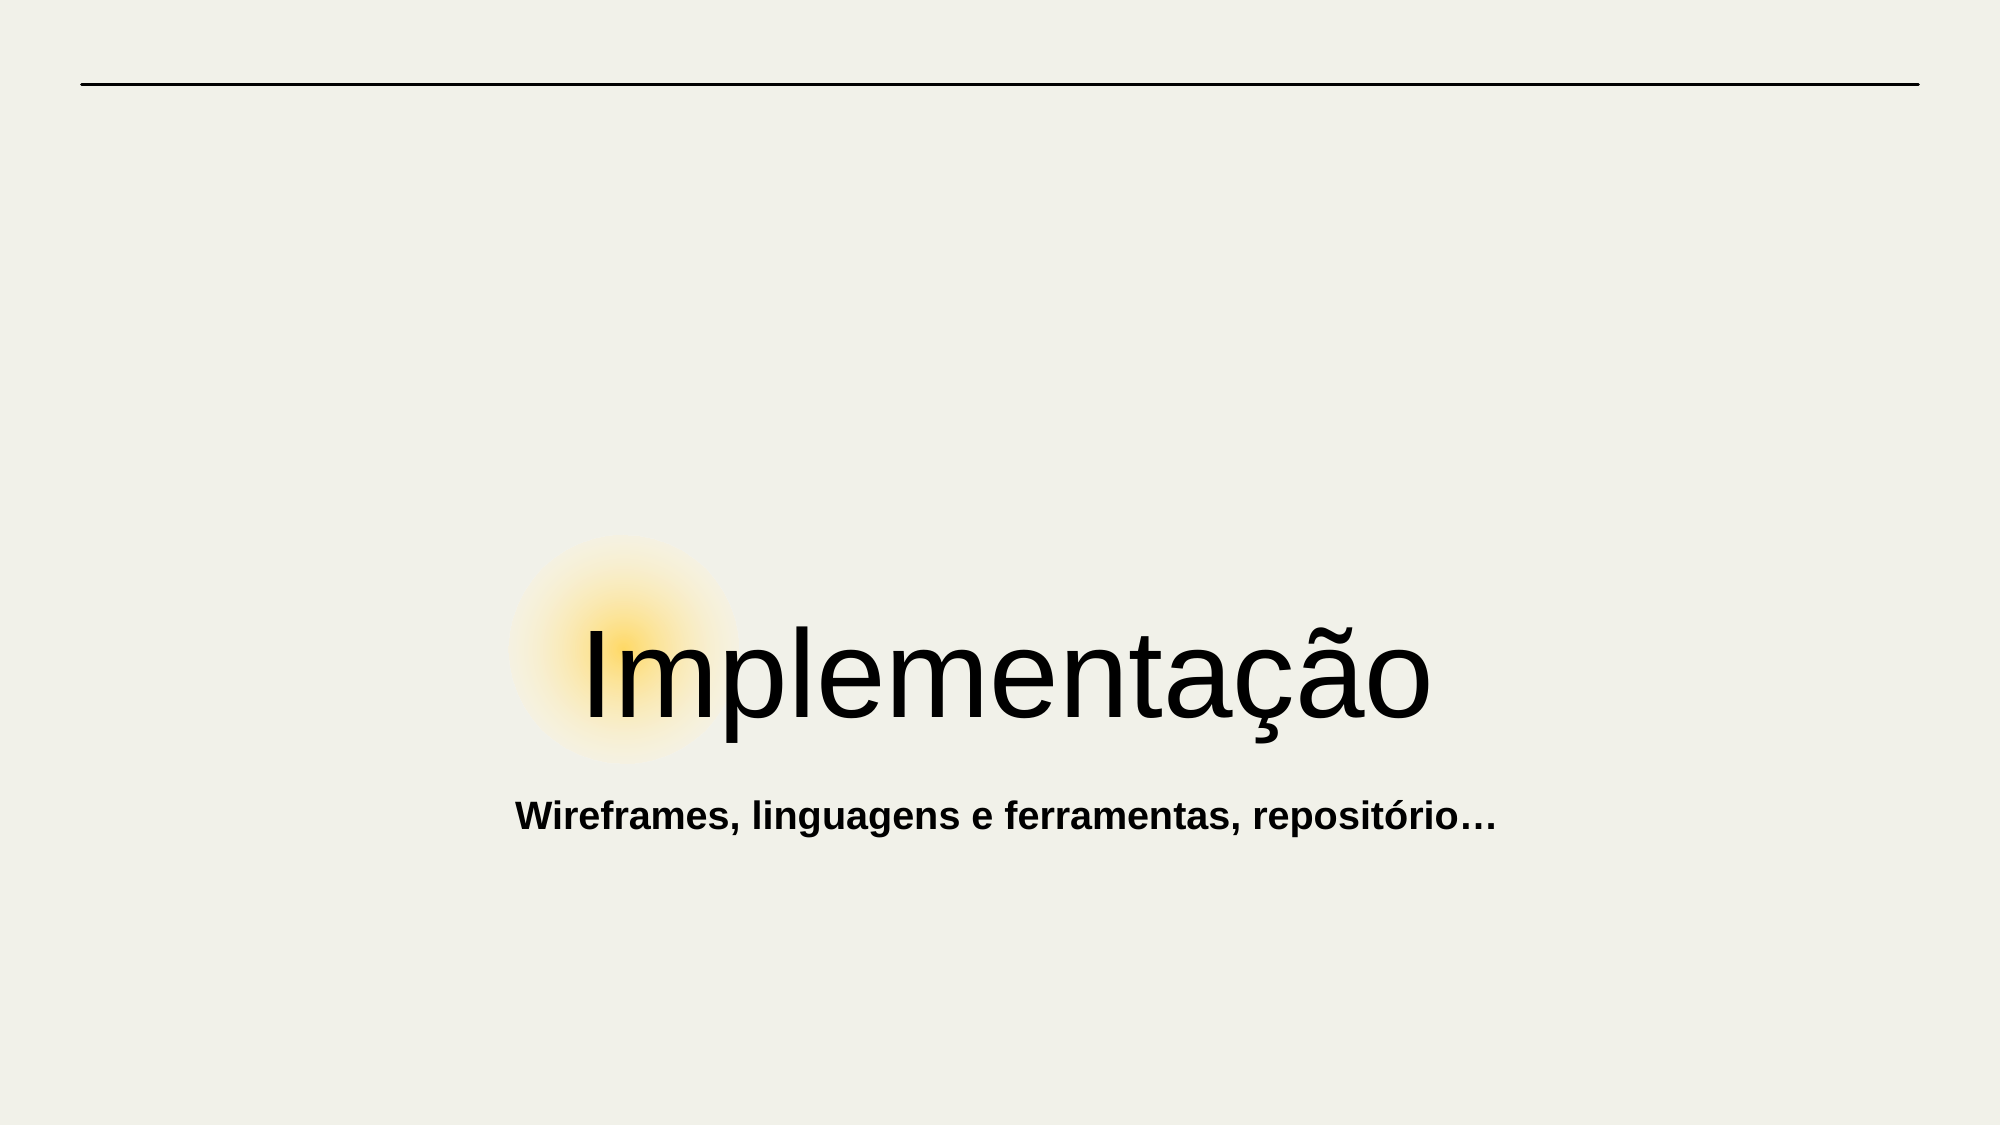

# Implementação
Wireframes, linguagens e ferramentas, repositório…